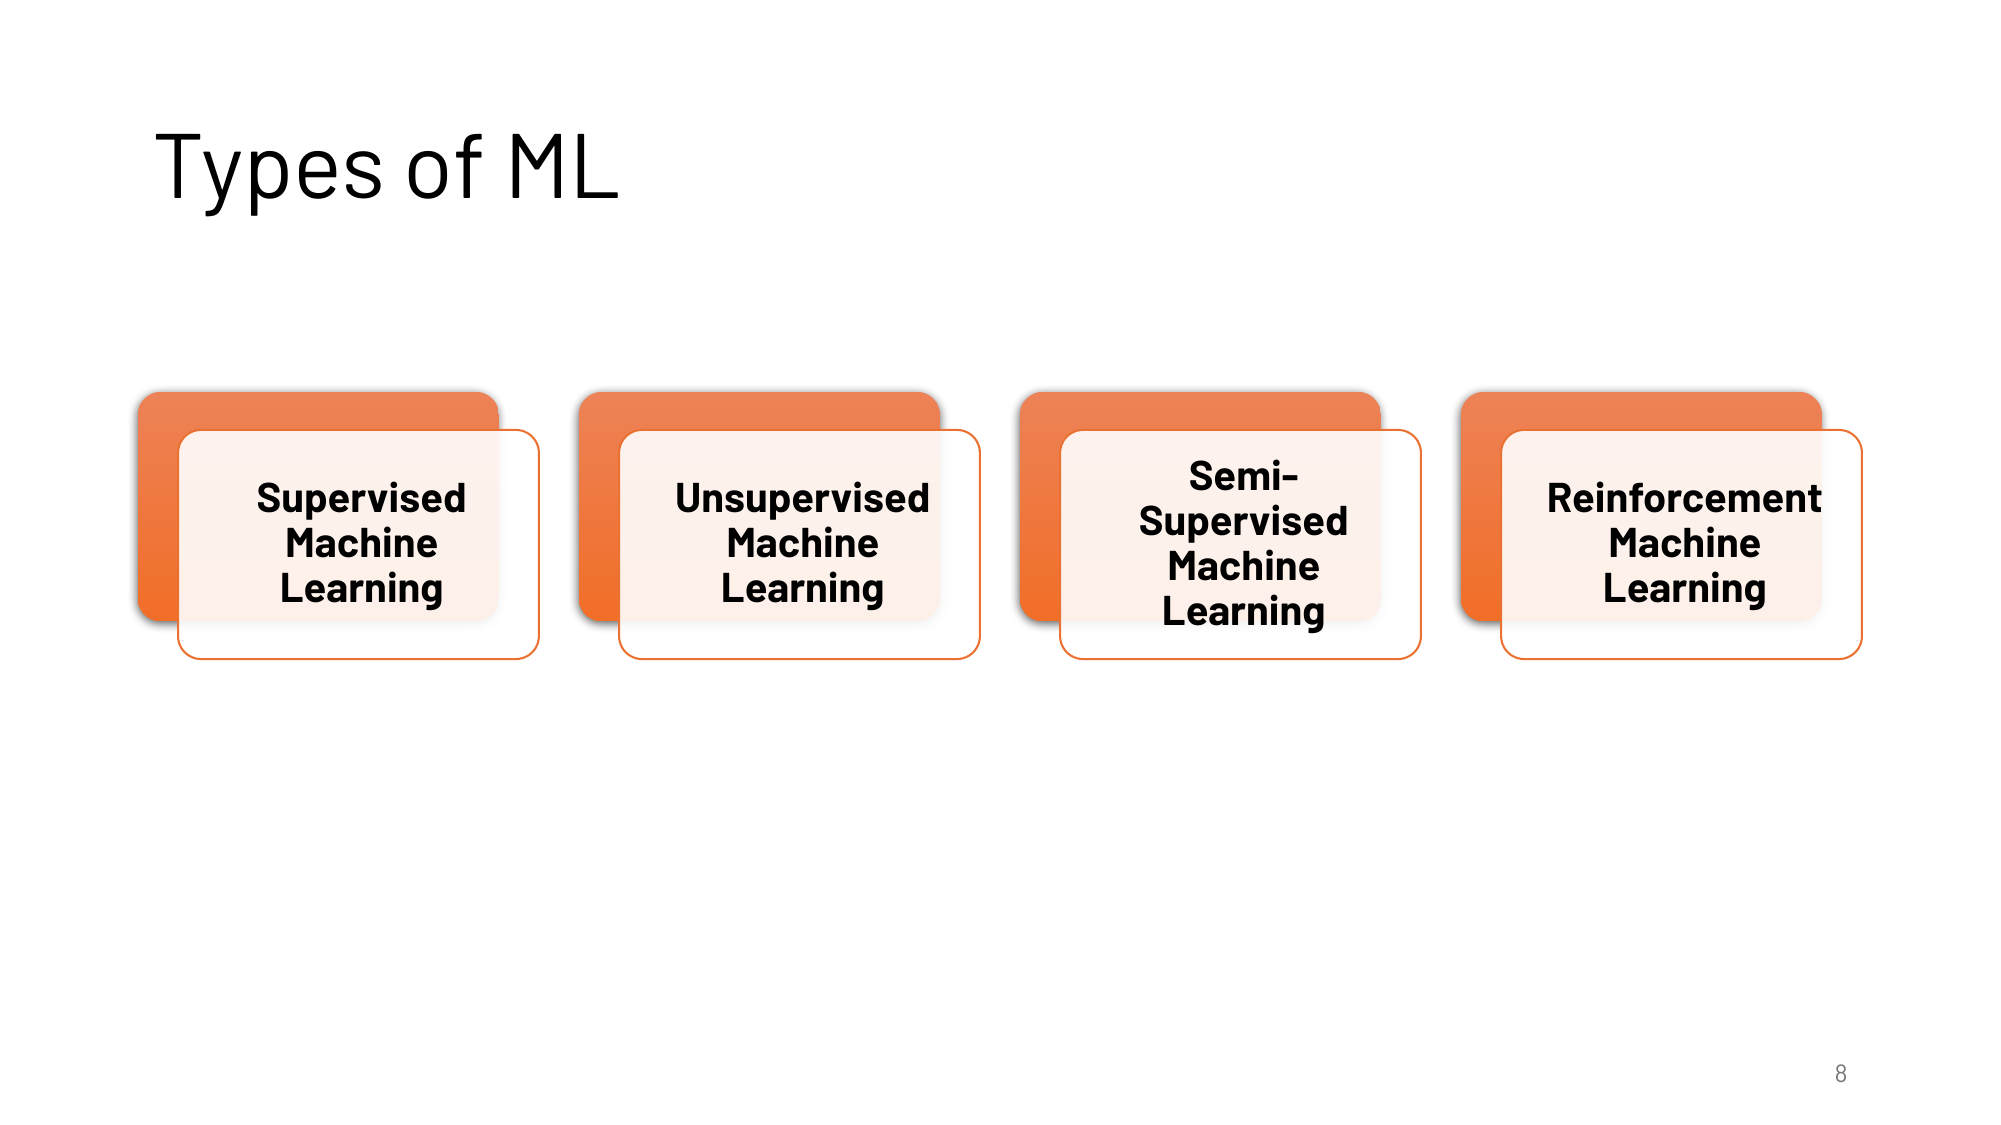

# Types of ML
Supervised Machine Learning
Unsupervised Machine Learning
Semi-Supervised Machine Learning
Reinforcement Machine Learning
8